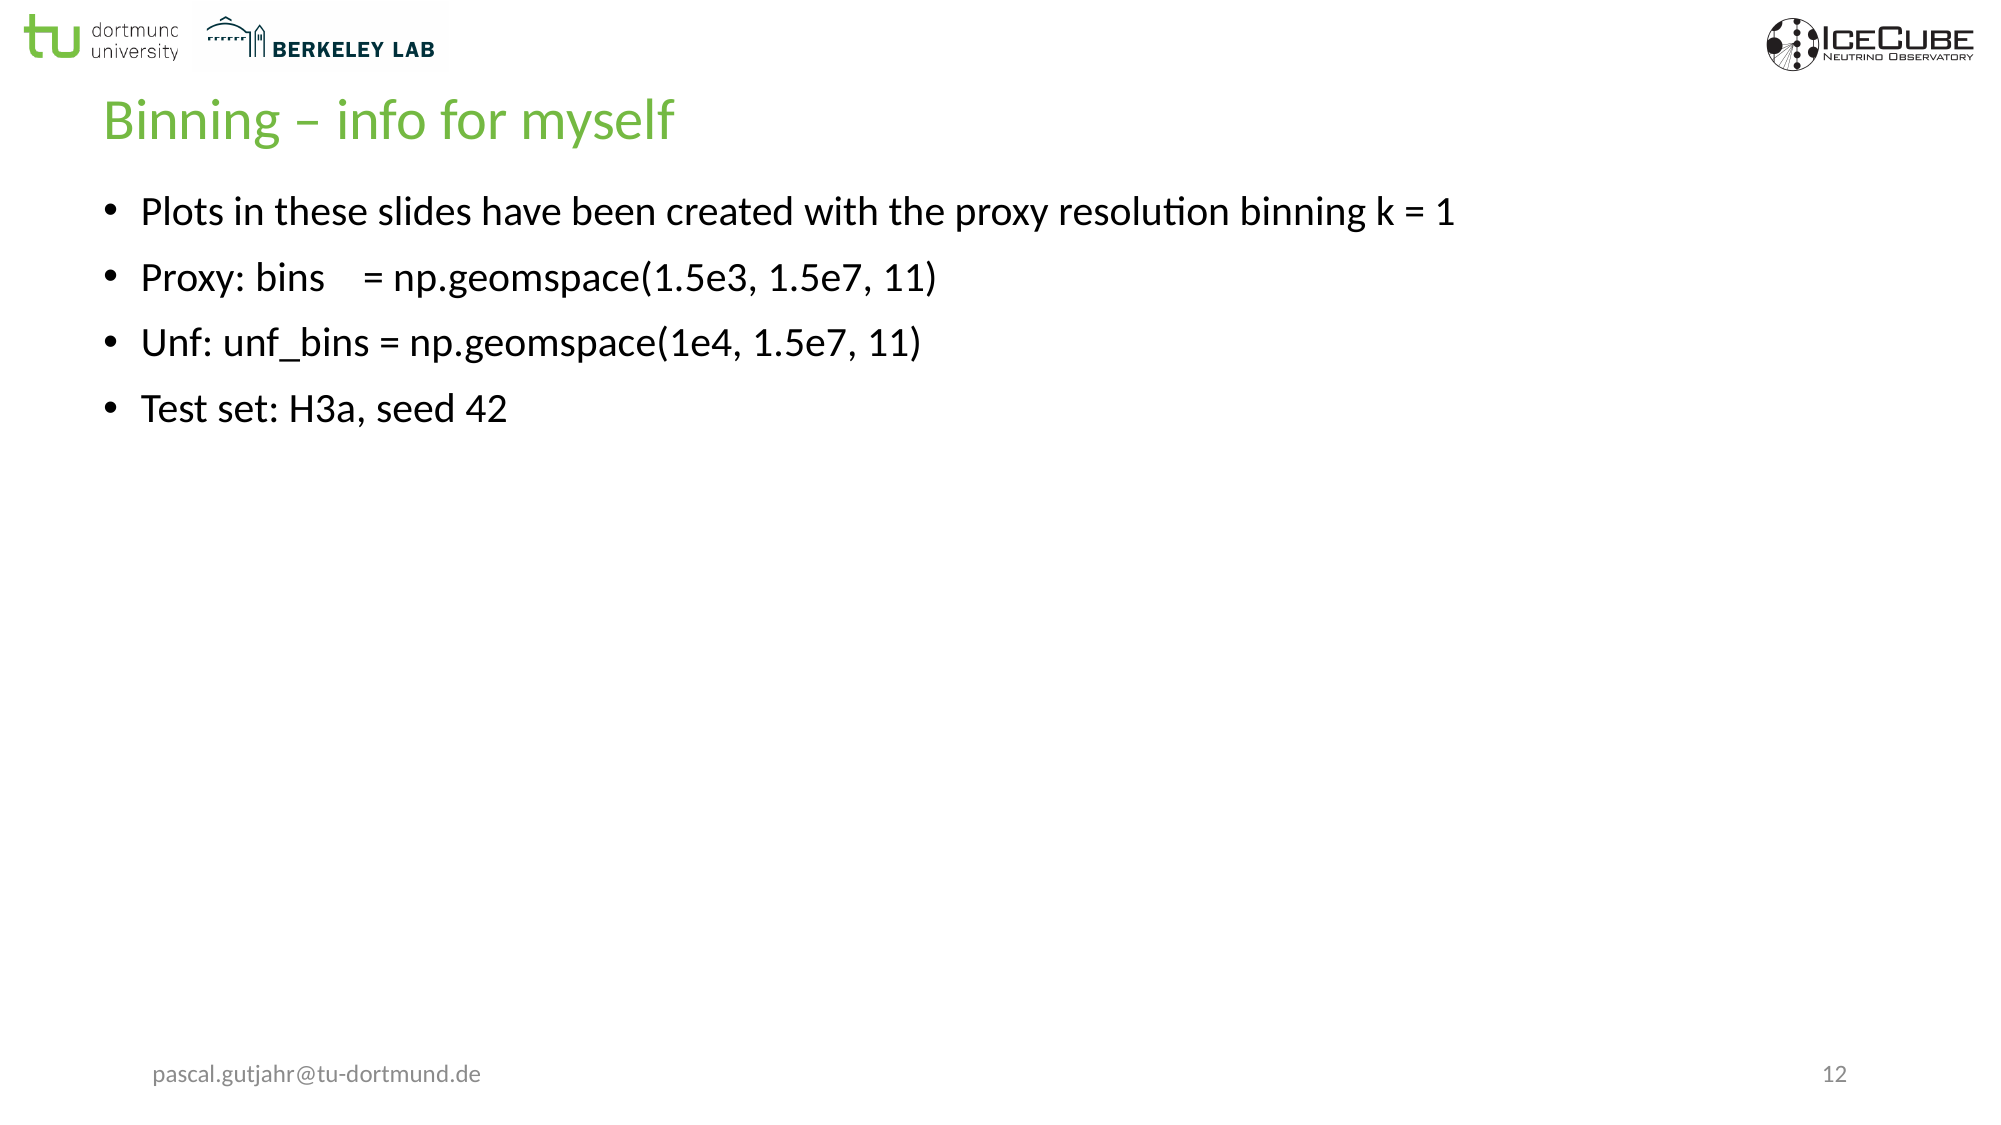

# Binning – info for myself
Plots in these slides have been created with the proxy resolution binning k = 1
Proxy: bins    = np.geomspace(1.5e3, 1.5e7, 11)
Unf: unf_bins = np.geomspace(1e4, 1.5e7, 11)
Test set: H3a, seed 42

pascal.gutjahr@tu-dortmund.de
12